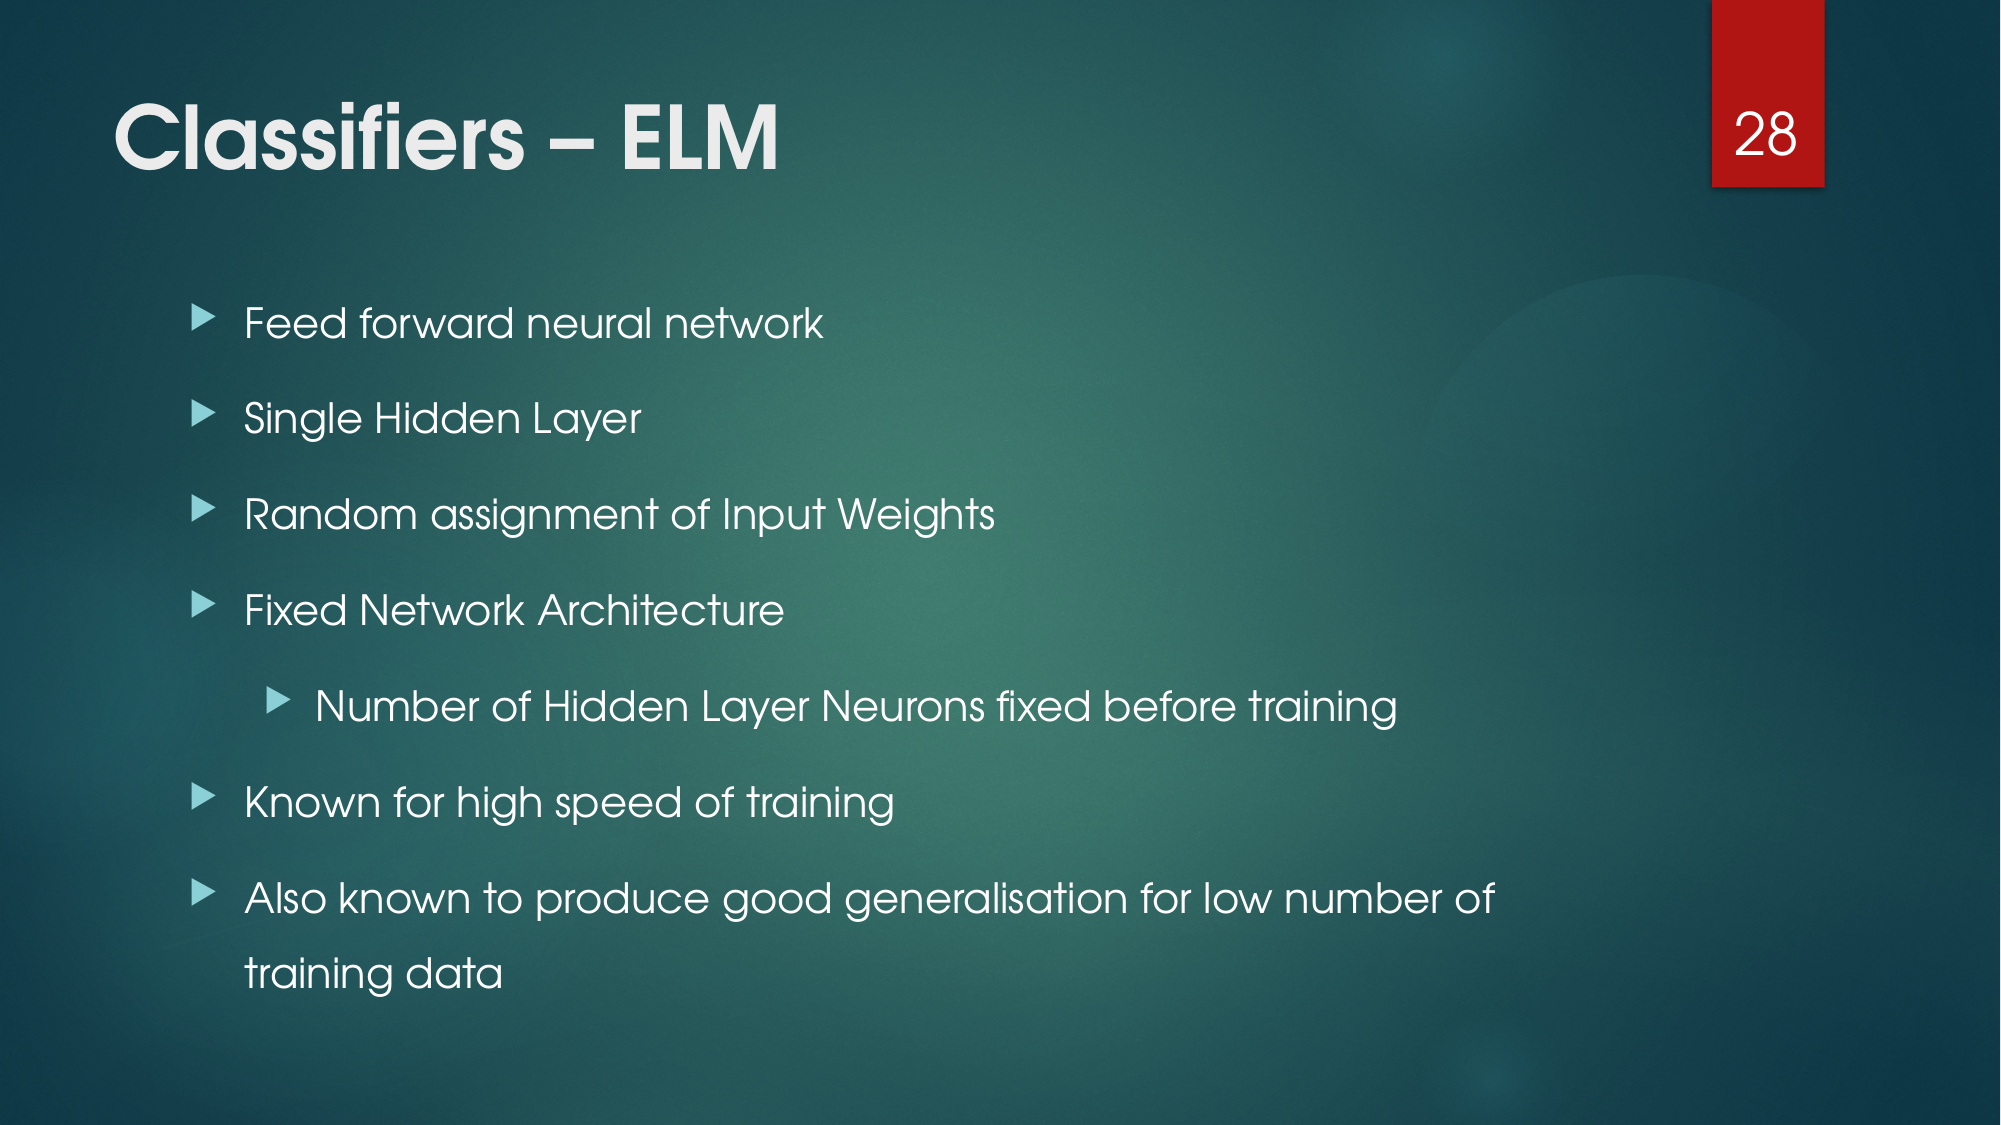

28
# Classifiers – ELM
Feed forward neural network
Single Hidden Layer
Random assignment of Input Weights
Fixed Network Architecture
Number of Hidden Layer Neurons fixed before training
Known for high speed of training
Also known to produce good generalisation for low number of training data